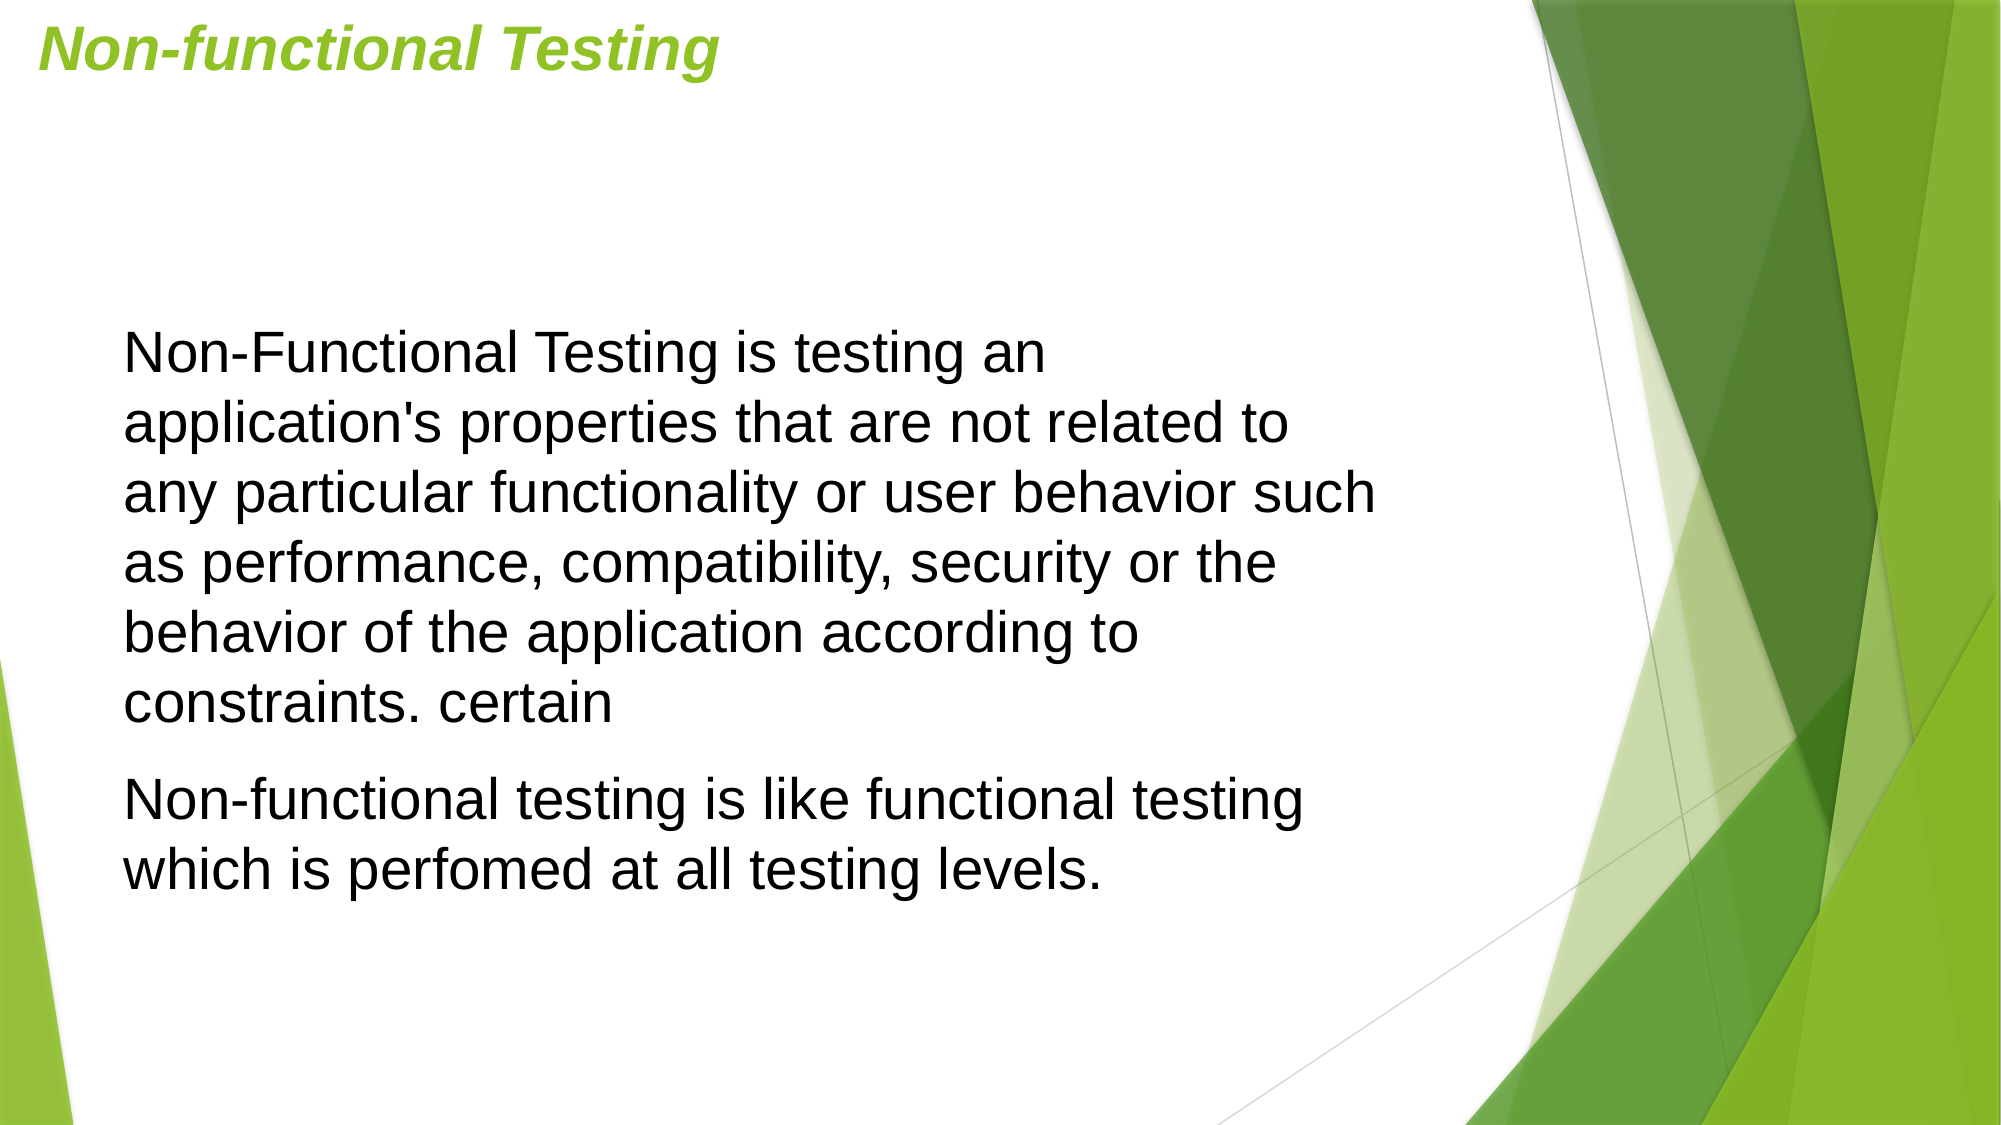

# Non-functional Testing
Non-Functional Testing is testing an application's properties that are not related to any particular functionality or user behavior such as performance, compatibility, security or the behavior of the application according to constraints. certain
Non-functional testing is like functional testing which is perfomed at all testing levels.